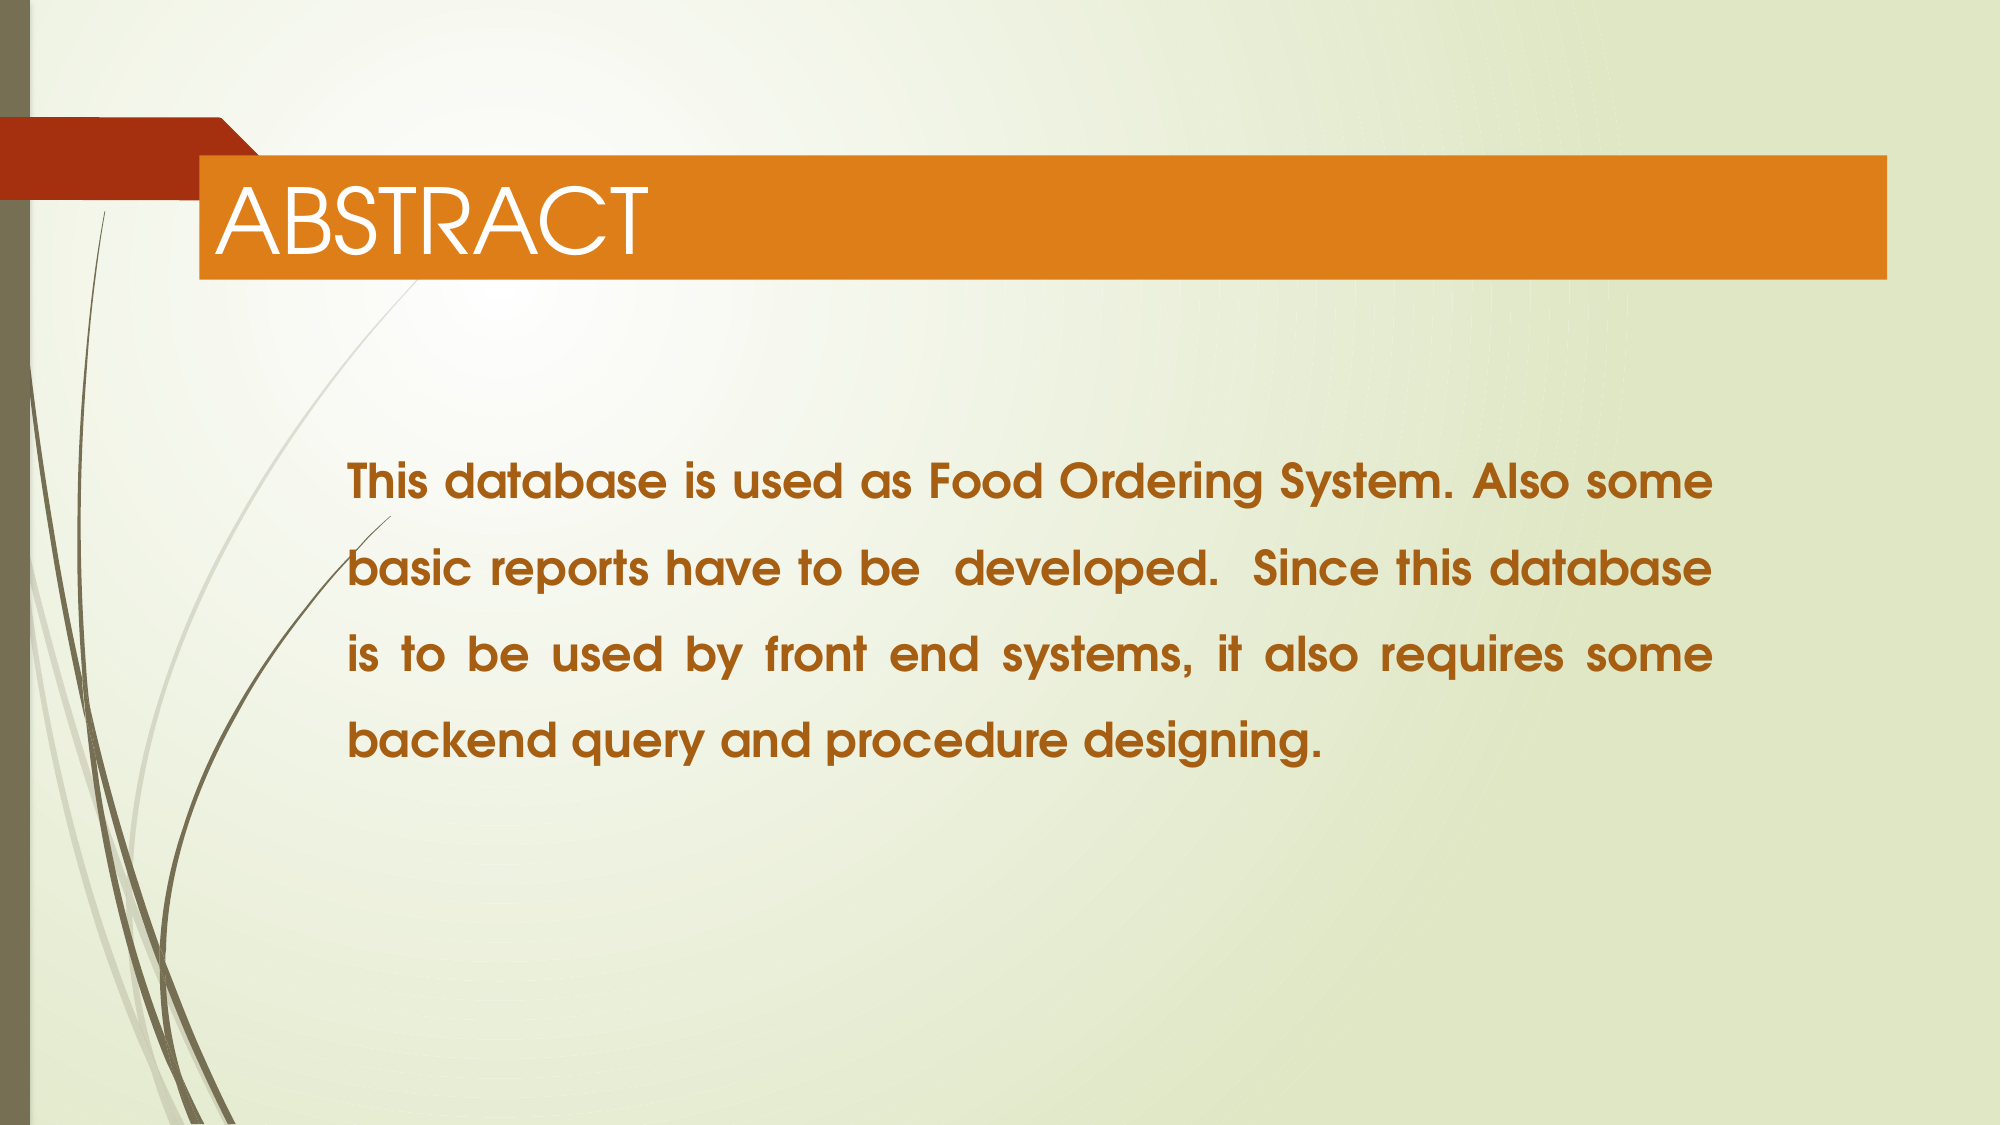

# ABSTRACT
This database is used as Food Ordering System. Also some basic reports have to be  developed.  Since this database is to be used by front end systems, it also requires some backend query and procedure designing.